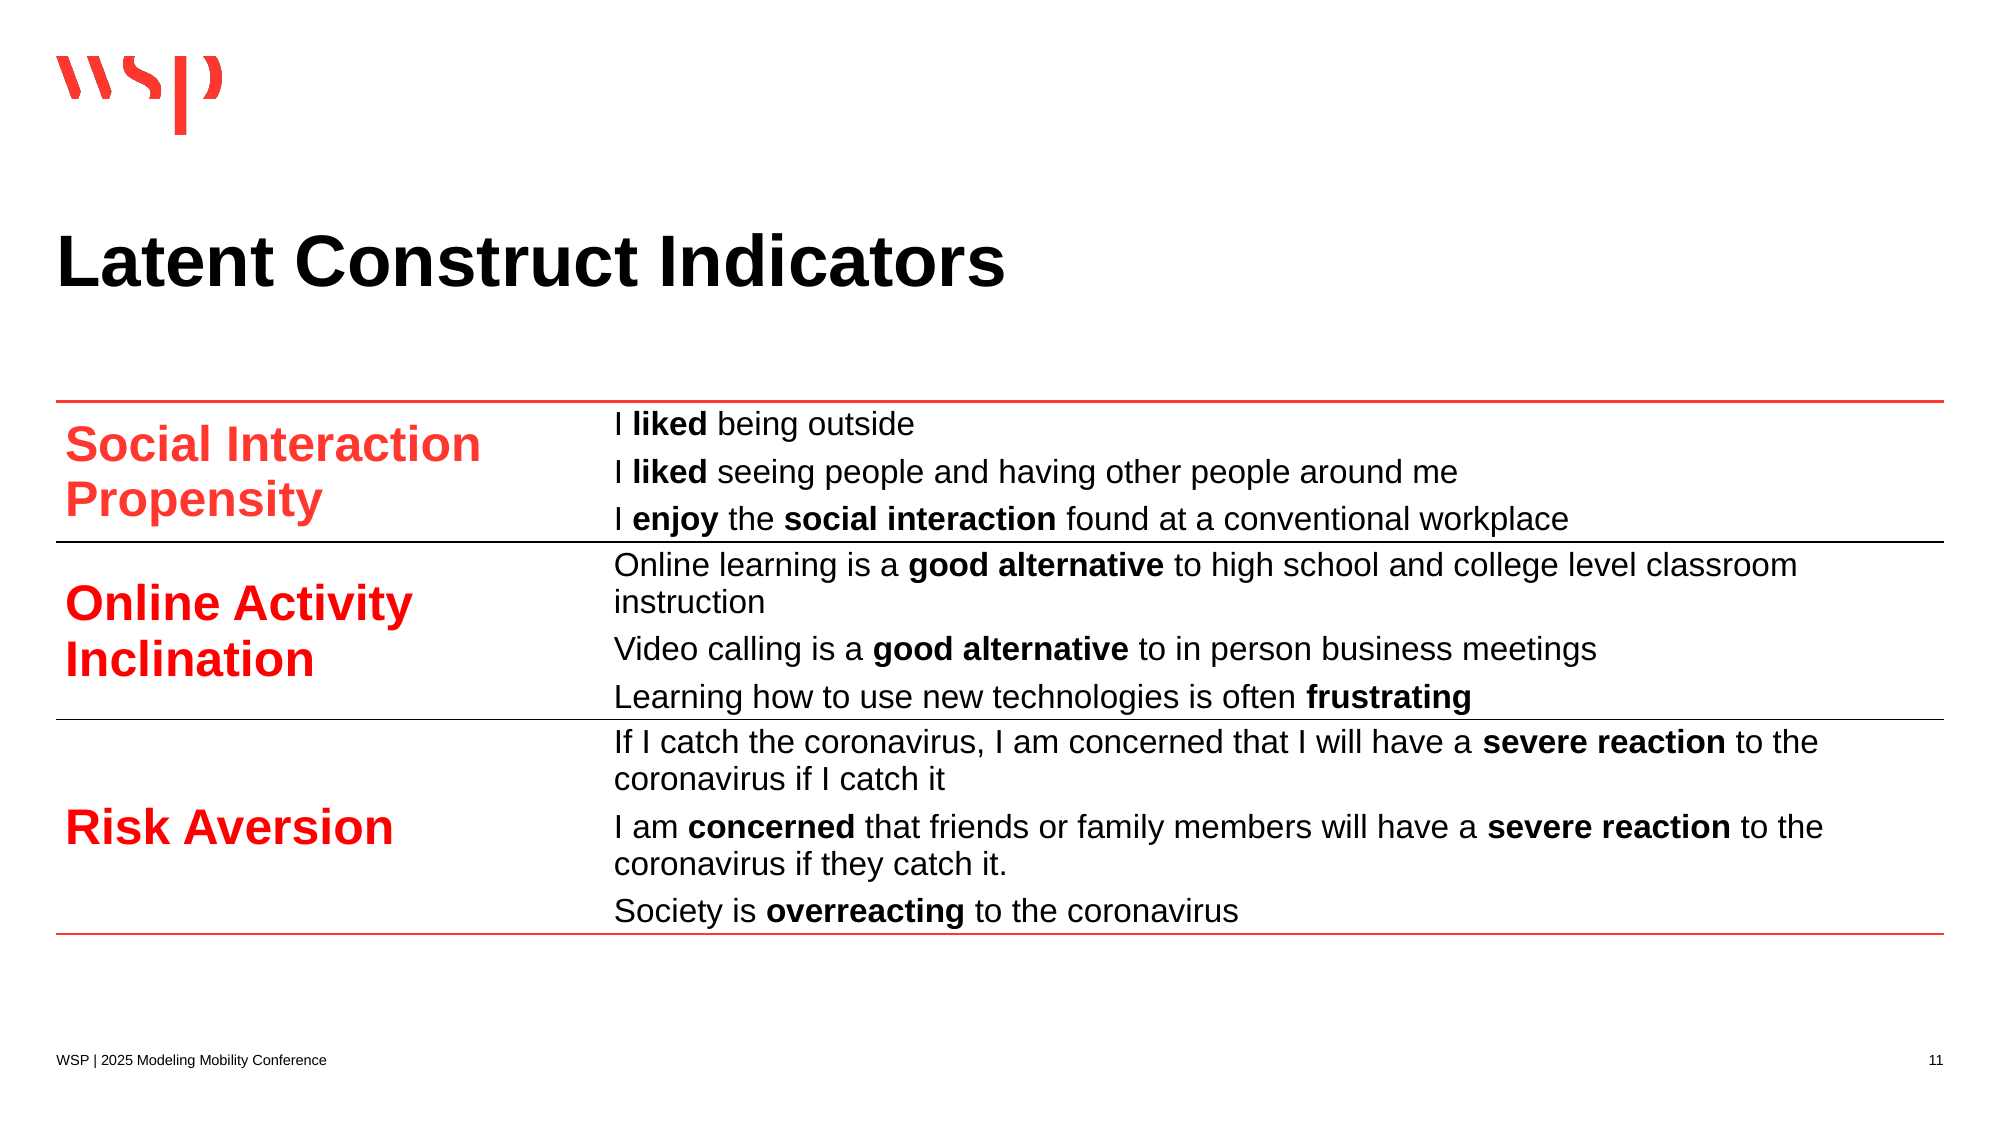

Latent Construct Indicators
| Social Interaction Propensity | I liked being outside I liked seeing people and having other people around me I enjoy the social interaction found at a conventional workplace |
| --- | --- |
| Online Activity Inclination | Online learning is a good alternative to high school and college level classroom instruction Video calling is a good alternative to in person business meetings Learning how to use new technologies is often frustrating |
| Risk Aversion | If I catch the coronavirus, I am concerned that I will have a severe reaction to the coronavirus if I catch it I am concerned that friends or family members will have a severe reaction to the coronavirus if they catch it. Society is overreacting to the coronavirus |
WSP | 2025 Modeling Mobility Conference
11